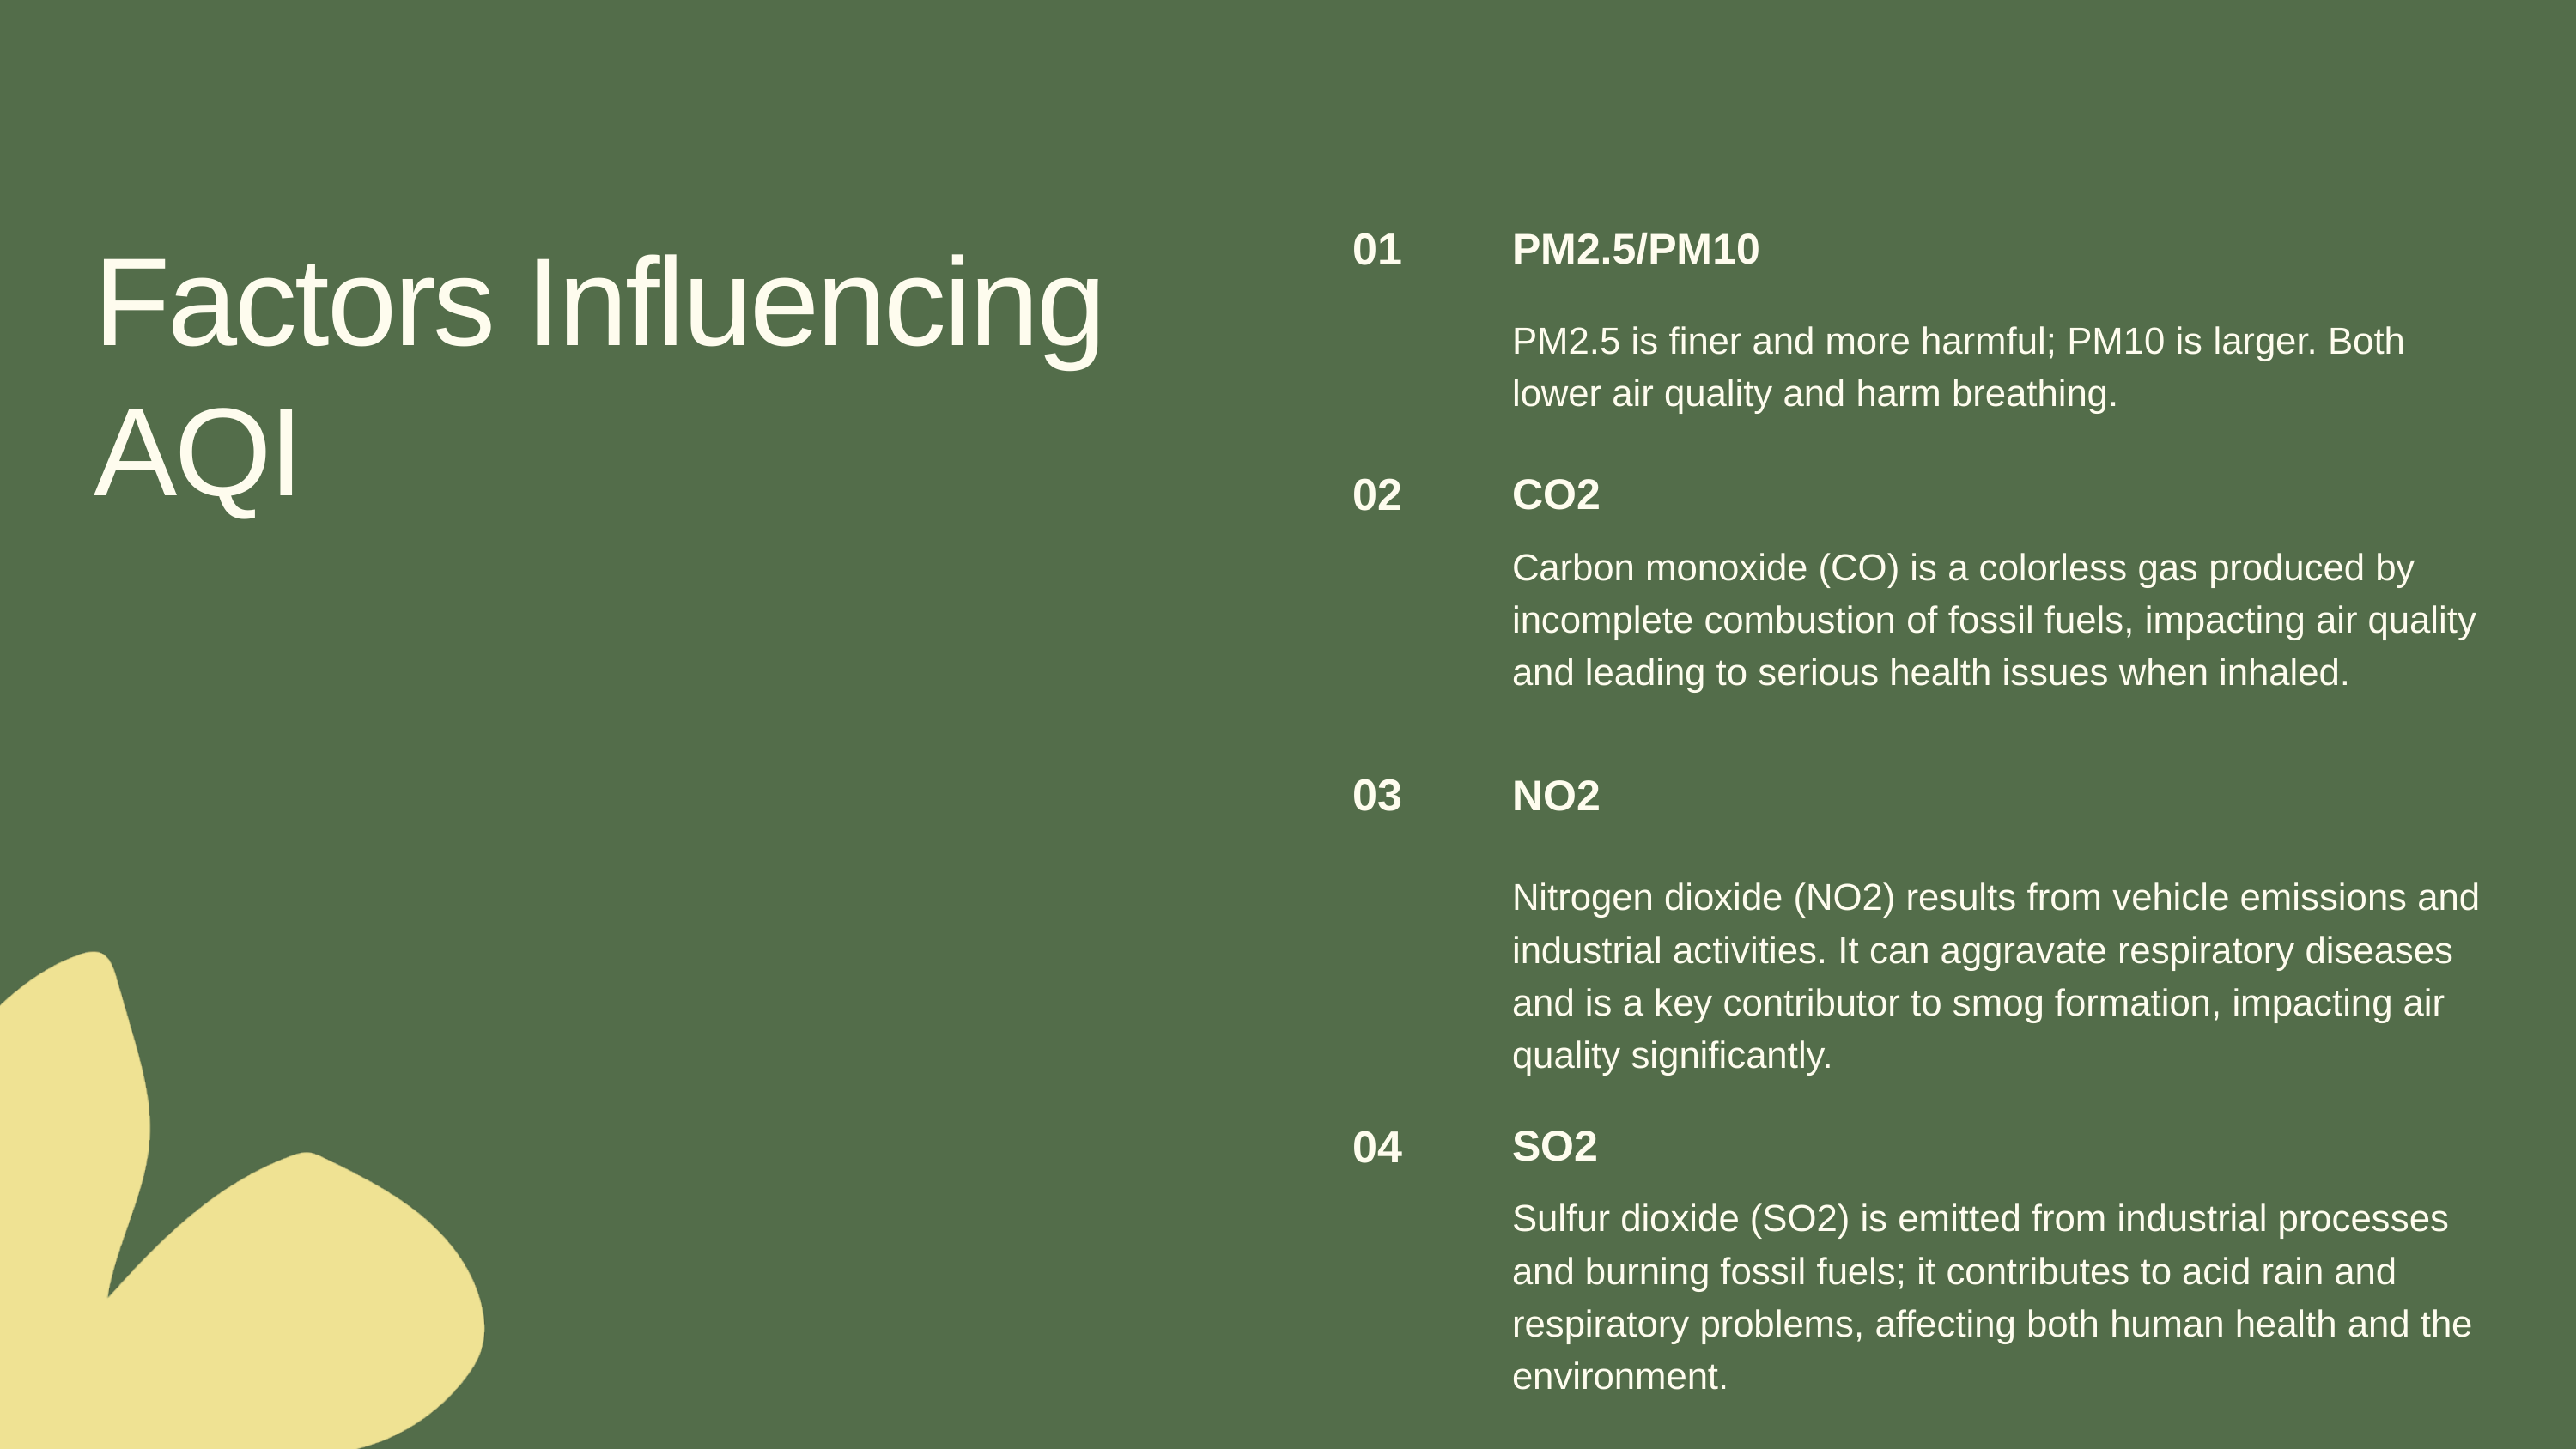

Factors Influencing AQI
01
PM2.5/PM10
PM2.5 is finer and more harmful; PM10 is larger. Both lower air quality and harm breathing.
02
CO2
Carbon monoxide (CO) is a colorless gas produced by incomplete combustion of fossil fuels, impacting air quality and leading to serious health issues when inhaled.
03
NO2
Nitrogen dioxide (NO2) results from vehicle emissions and industrial activities. It can aggravate respiratory diseases and is a key contributor to smog formation, impacting air quality significantly.

04
SO2
Sulfur dioxide (SO2) is emitted from industrial processes and burning fossil fuels; it contributes to acid rain and respiratory problems, affecting both human health and the environment.